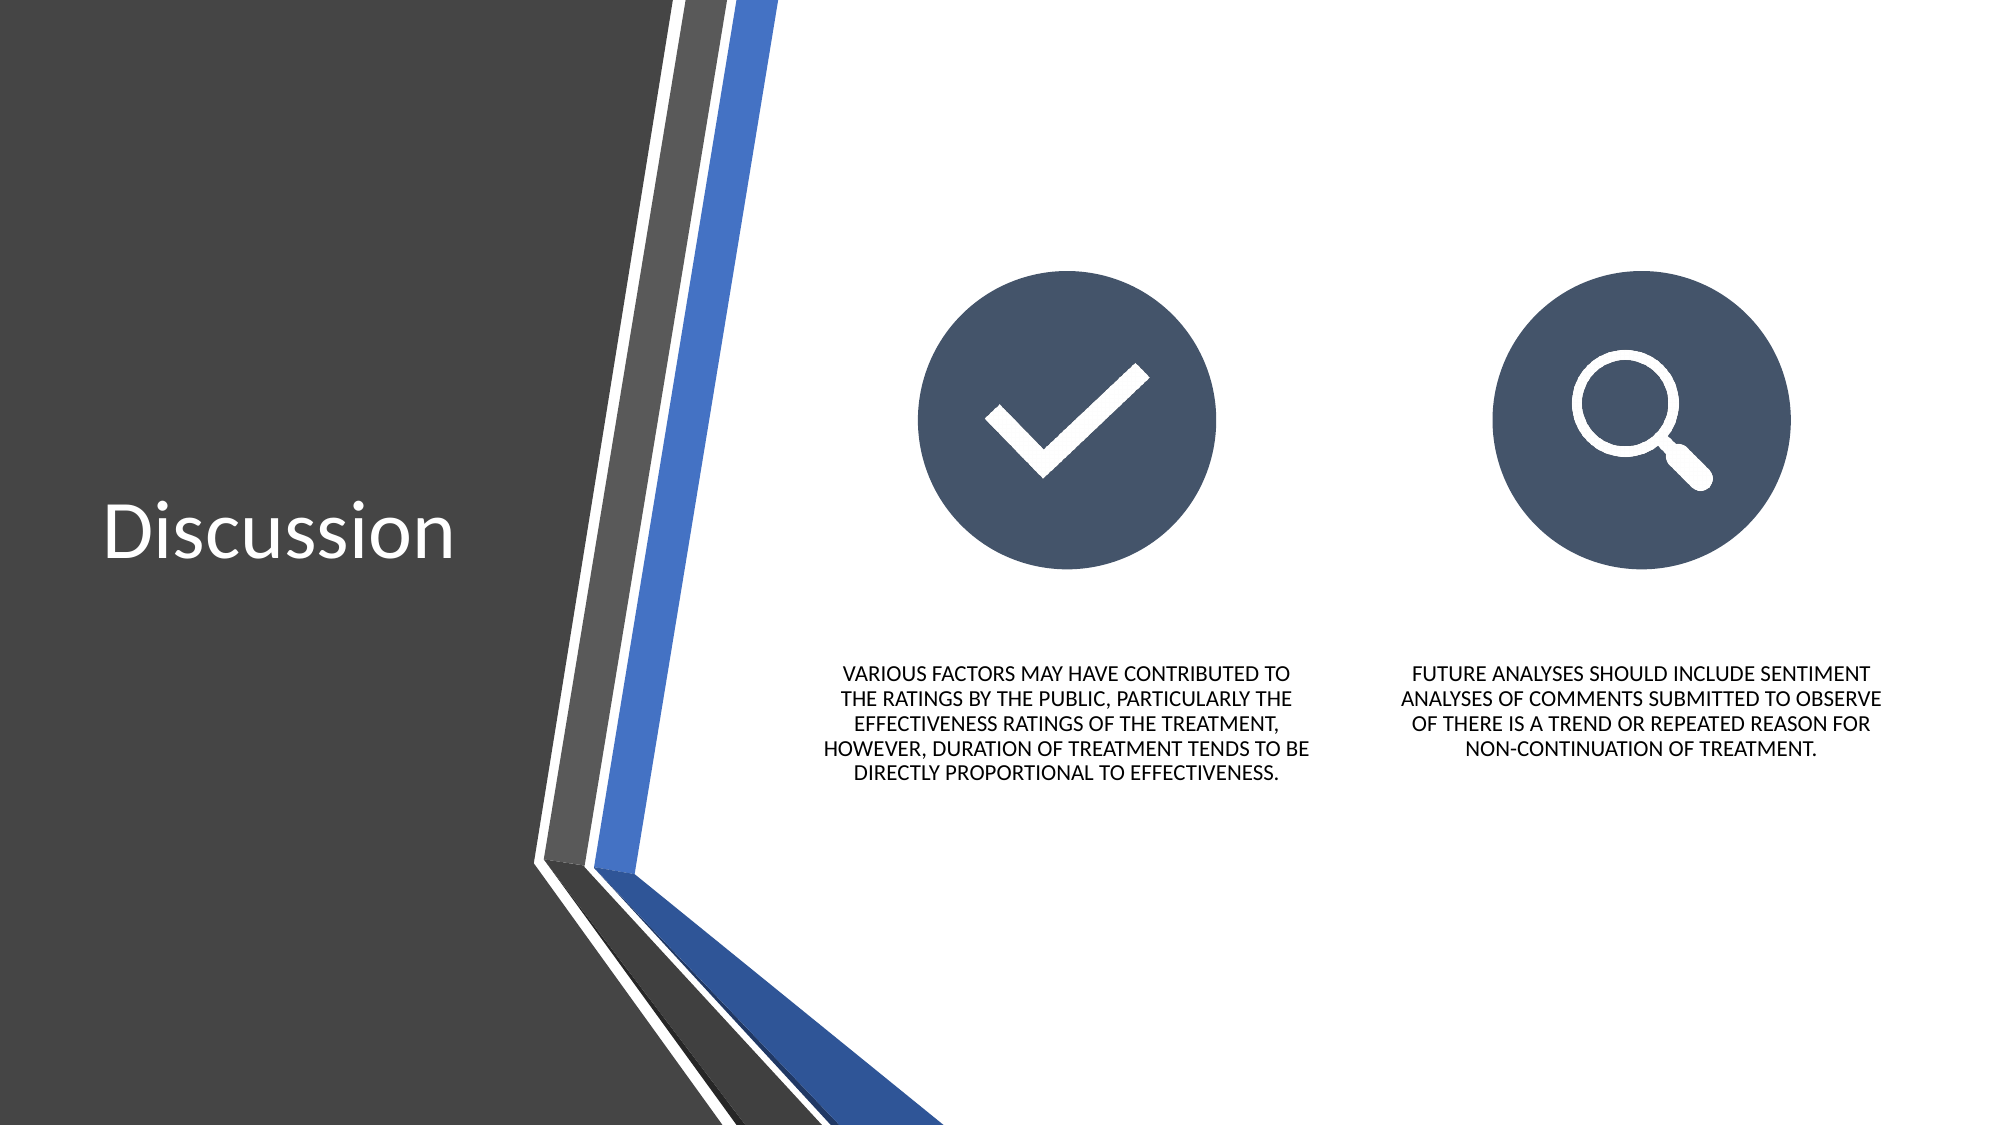

# Discussion
Various factors may have contributed to the ratings by the public, particularly the effectiveness ratings of the treatment, however, duration of treatment tends to be directly proportional to effectiveness.
Future analyses should include sentiment analyses of comments submitted to observe of there is a trend or repeated reason for non-continuation of treatment.